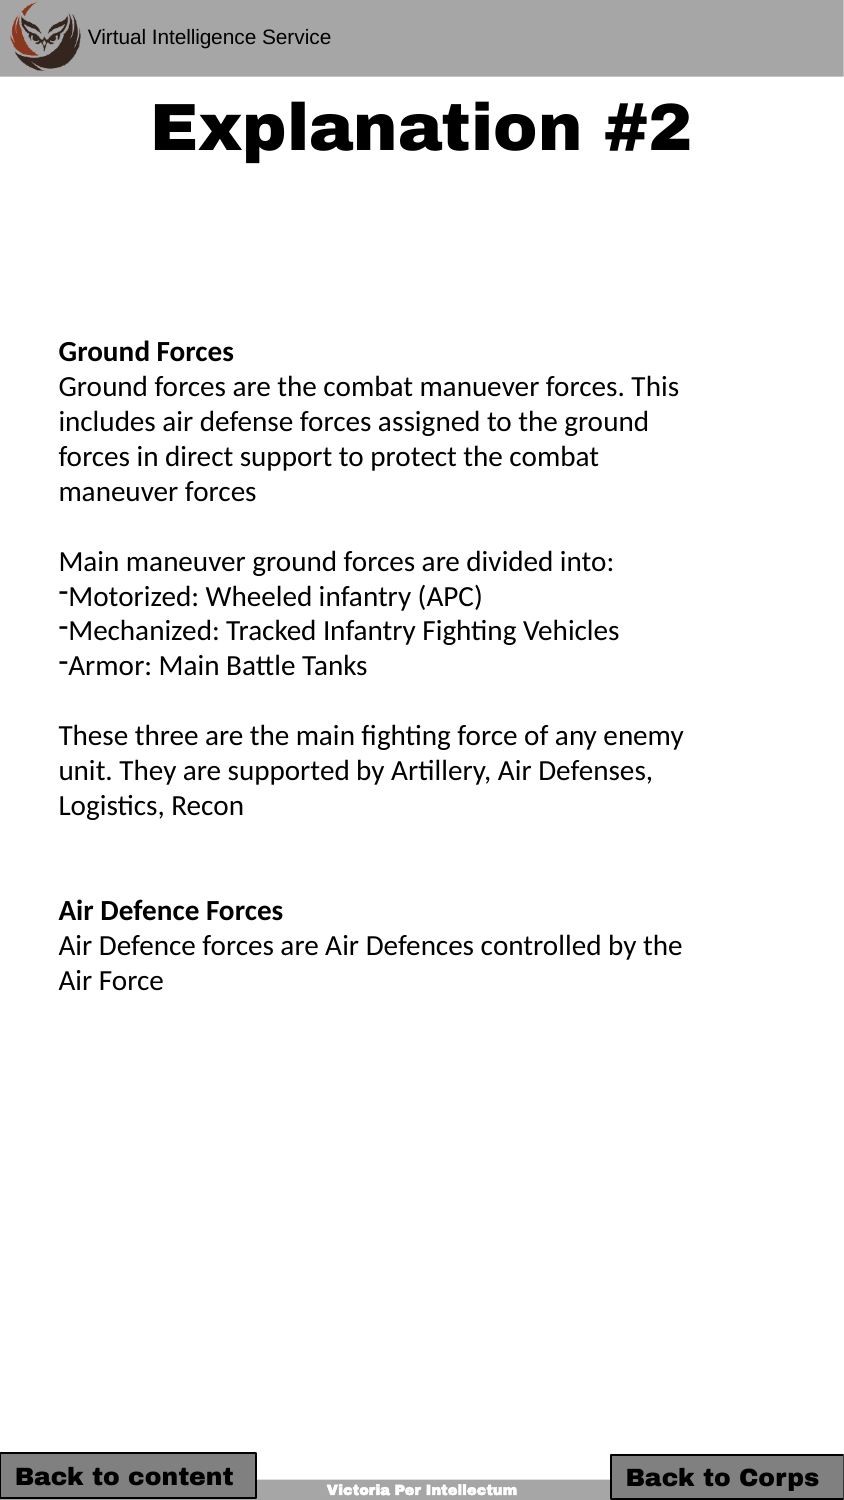

# Explanation #2
Ground Forces
Ground forces are the combat manuever forces. This includes air defense forces assigned to the ground forces in direct support to protect the combat maneuver forces

Main maneuver ground forces are divided into:
Motorized: Wheeled infantry (APC)
Mechanized: Tracked Infantry Fighting Vehicles
Armor: Main Battle Tanks

These three are the main fighting force of any enemy unit. They are supported by Artillery, Air Defenses, Logistics, Recon

Air Defence Forces
Air Defence forces are Air Defences controlled by the Air Force
Back to content
Back to Corps